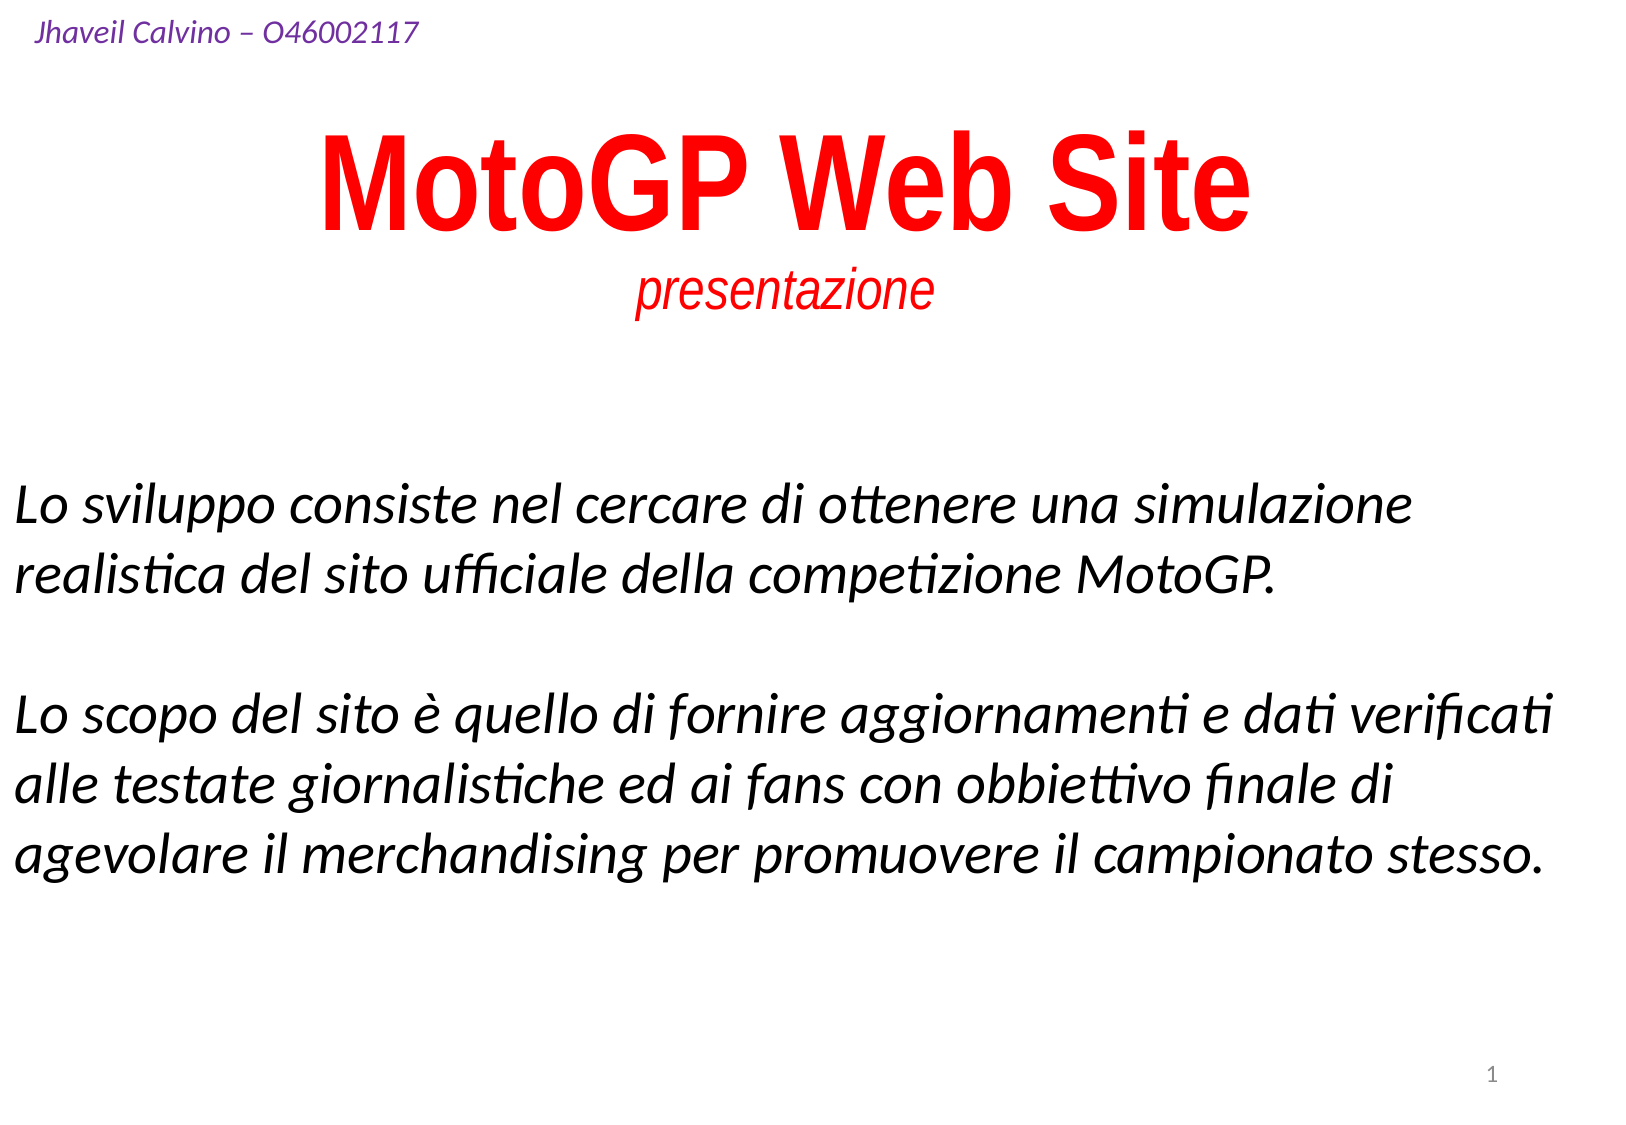

Jhaveil Calvino – O46002117
# MotoGP Web Site presentazione
Lo sviluppo consiste nel cercare di ottenere una simulazione realistica del sito ufficiale della competizione MotoGP.

Lo scopo del sito è quello di fornire aggiornamenti e dati verificati alle testate giornalistiche ed ai fans con obbiettivo finale di agevolare il merchandising per promuovere il campionato stesso.
1